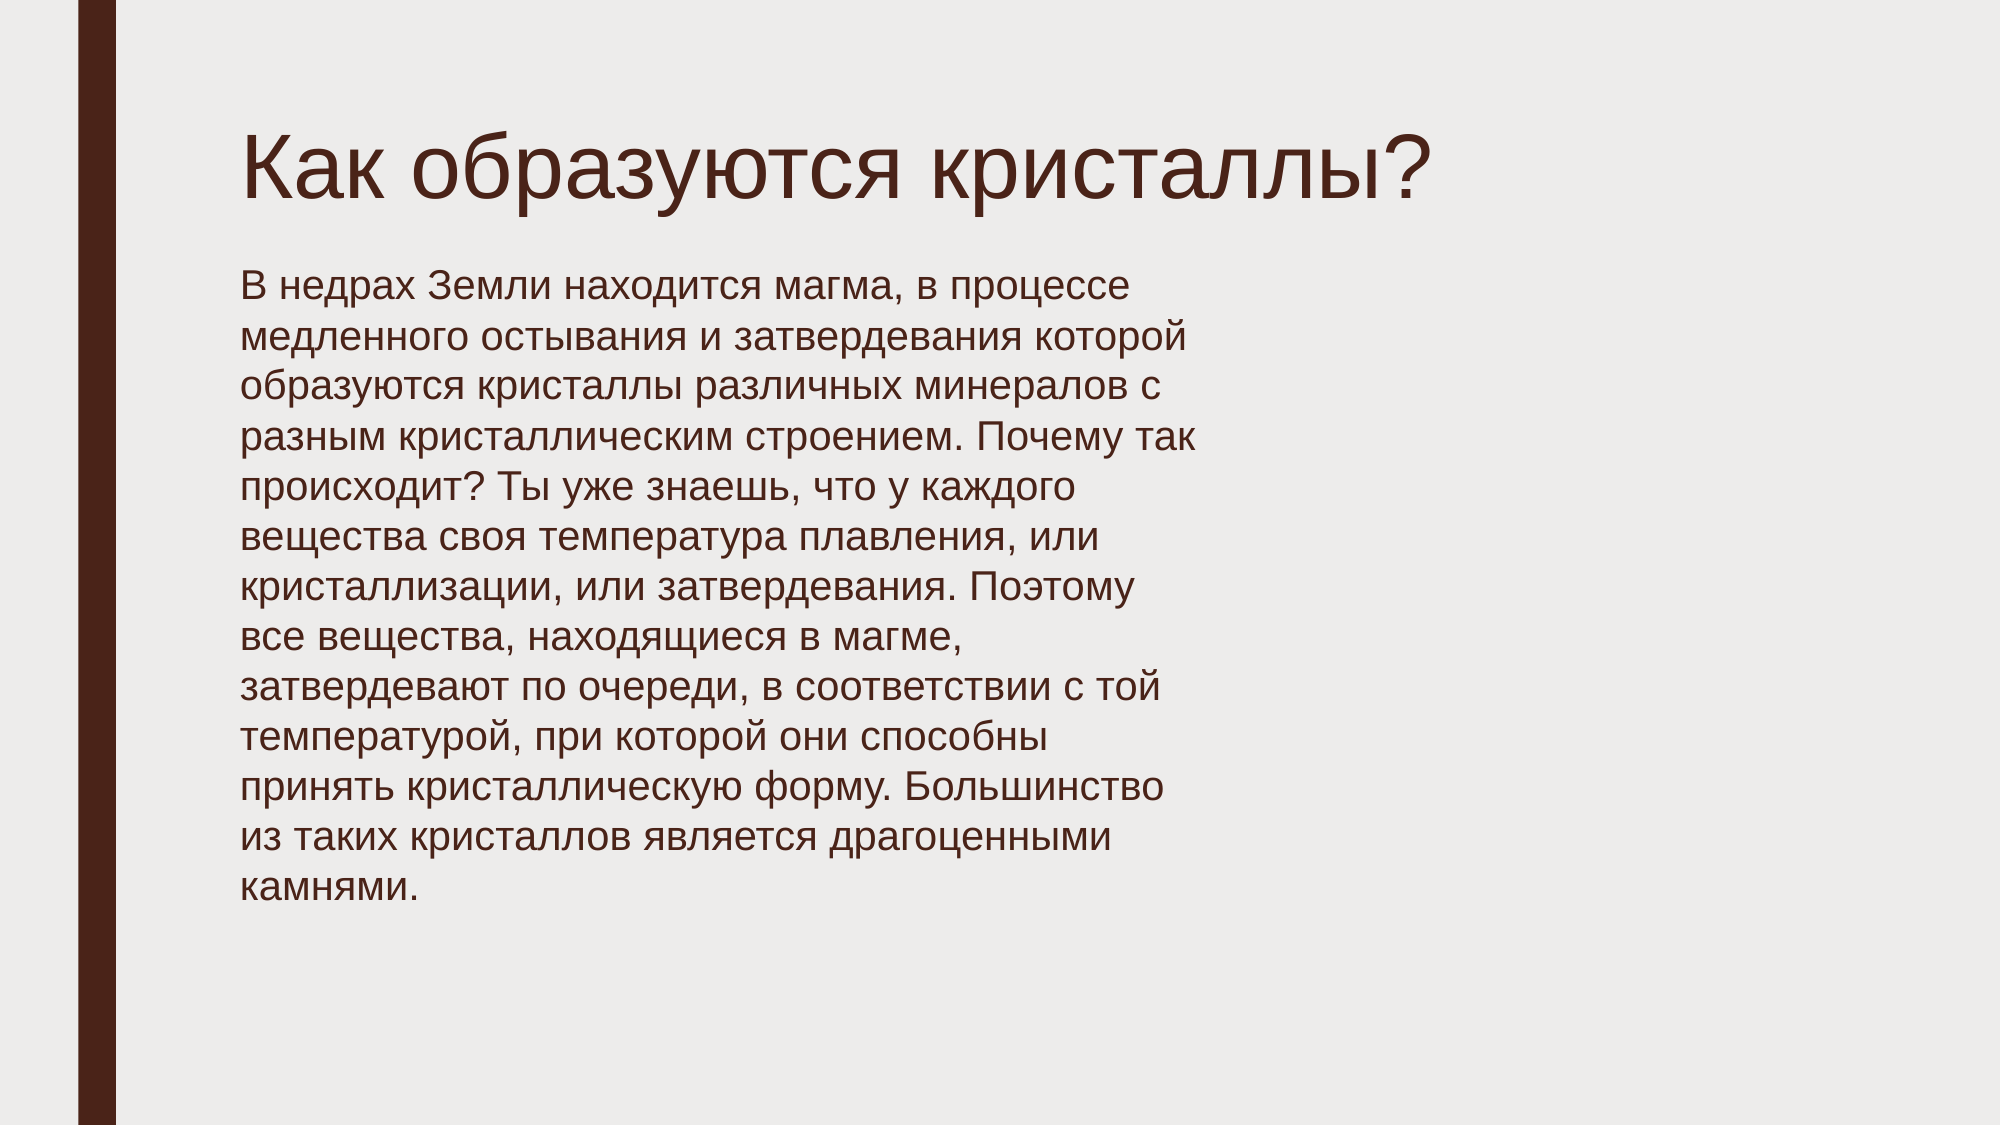

# Как образуются кристаллы?
В недрах Земли находится магма, в процессе медленного остывания и затвердевания которой образуются кристаллы различных минералов с разным кристаллическим строением. Почему так происходит? Ты уже знаешь, что у каждого вещества своя температура плавления, или кристаллизации, или затвердевания. Поэтому все вещества, находящиеся в магме, затвердевают по очереди, в соответствии с той температурой, при которой они способны принять кристаллическую форму. Большинство из таких кристаллов является драгоценными камнями.